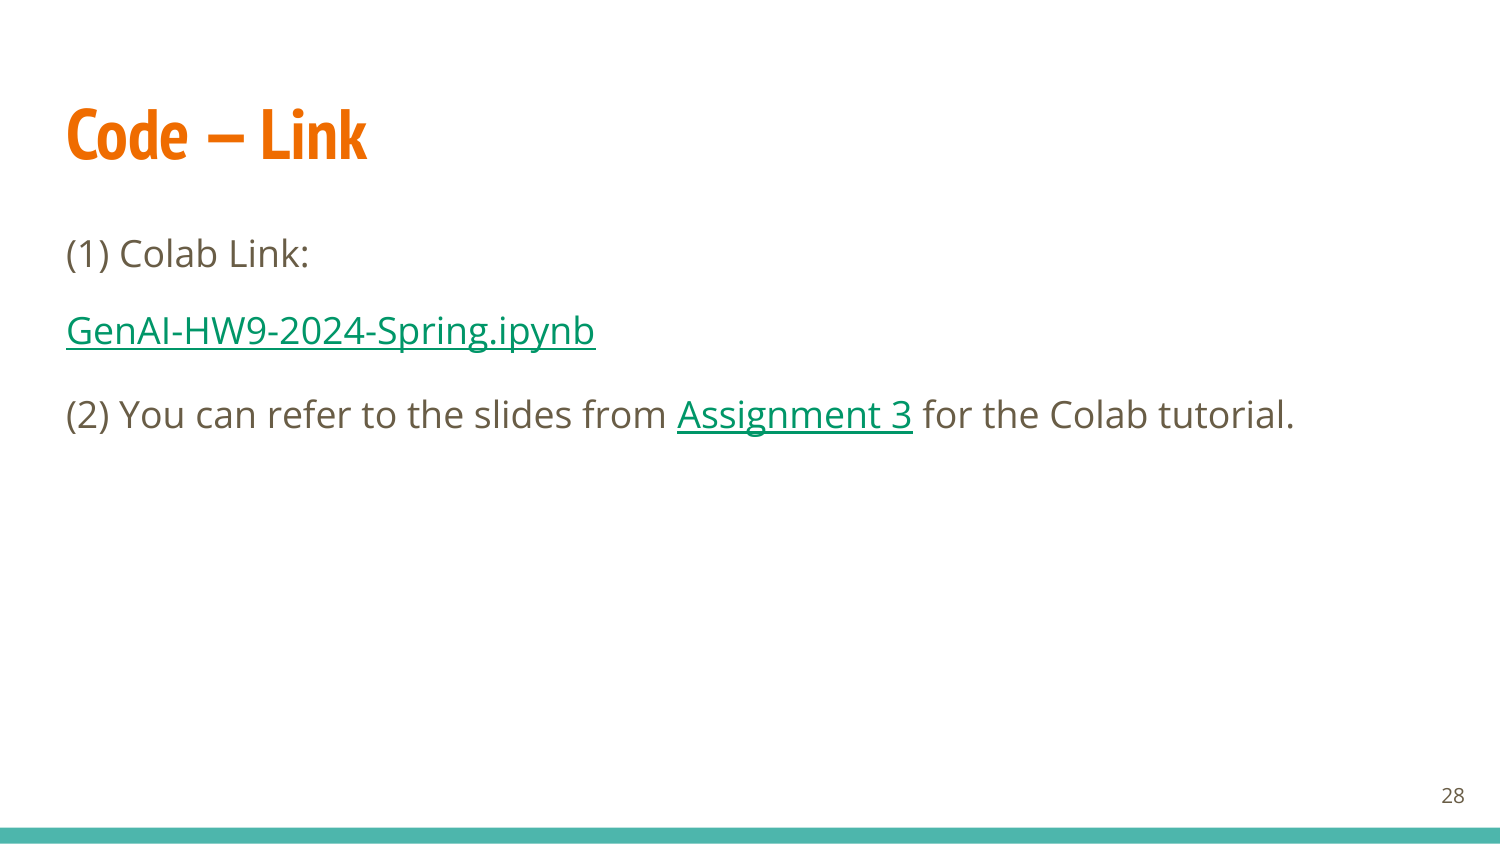

# Code — Link
(1) Colab Link:
GenAI-HW9-2024-Spring.ipynb
(2) You can refer to the slides from Assignment 3 for the Colab tutorial.

28